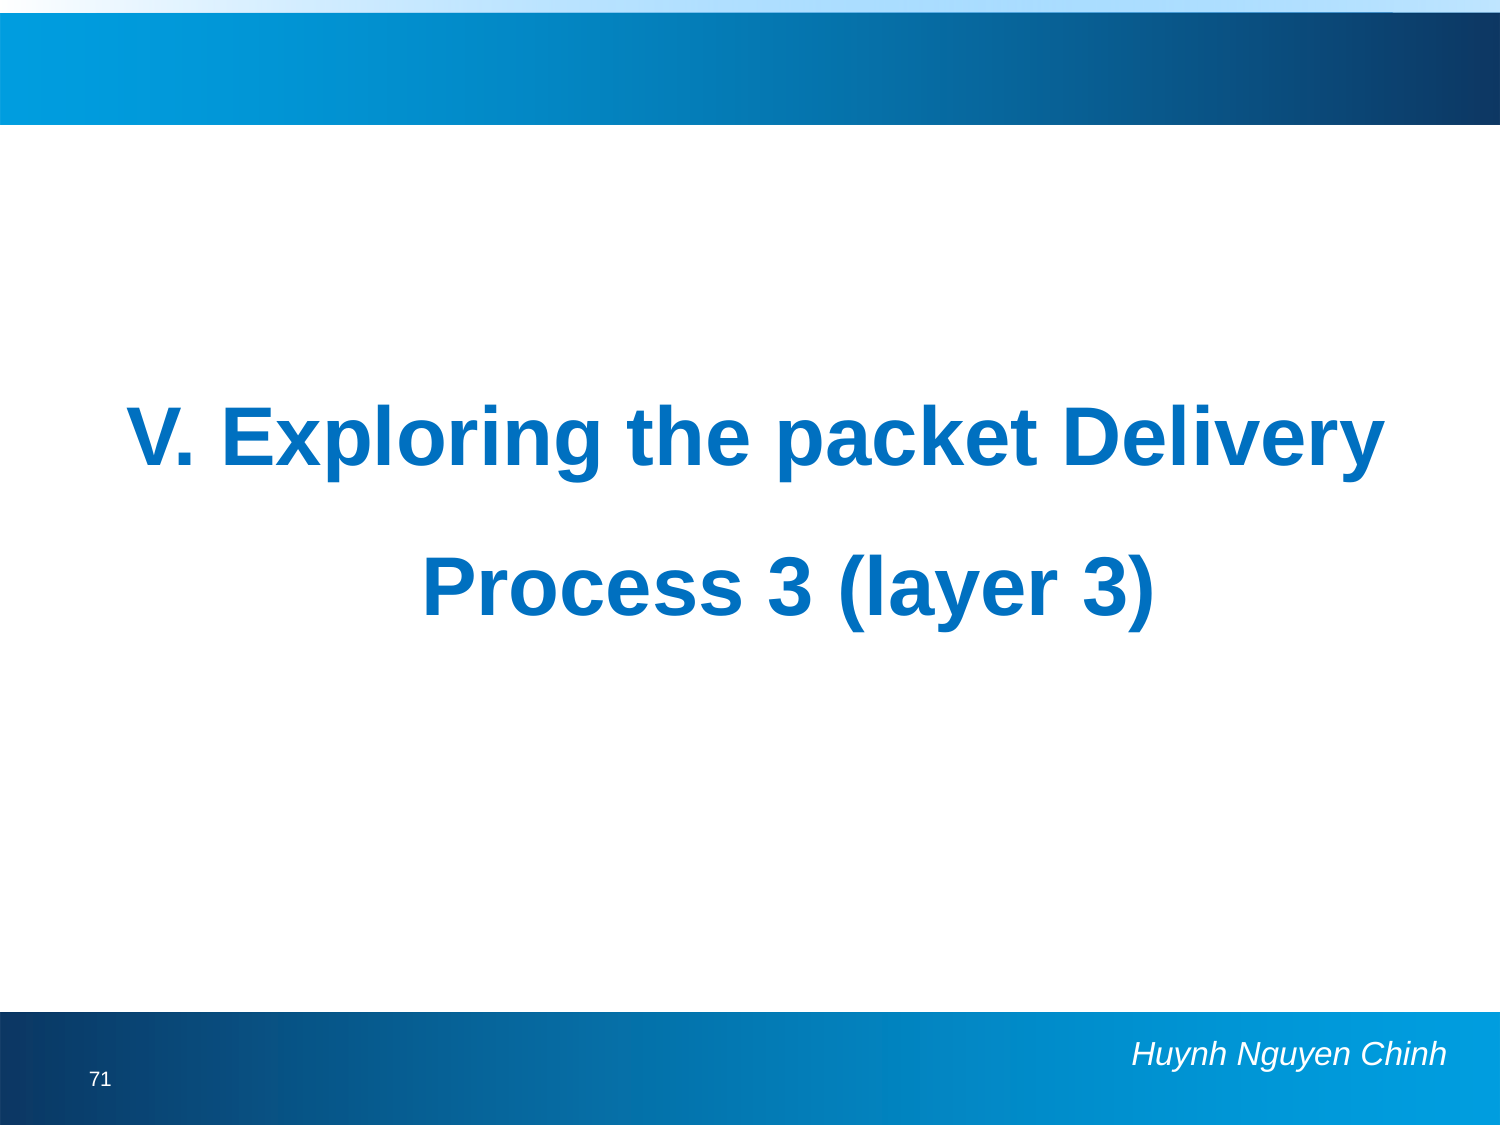

V. Exploring the packet Delivery Process 3 (layer 3)